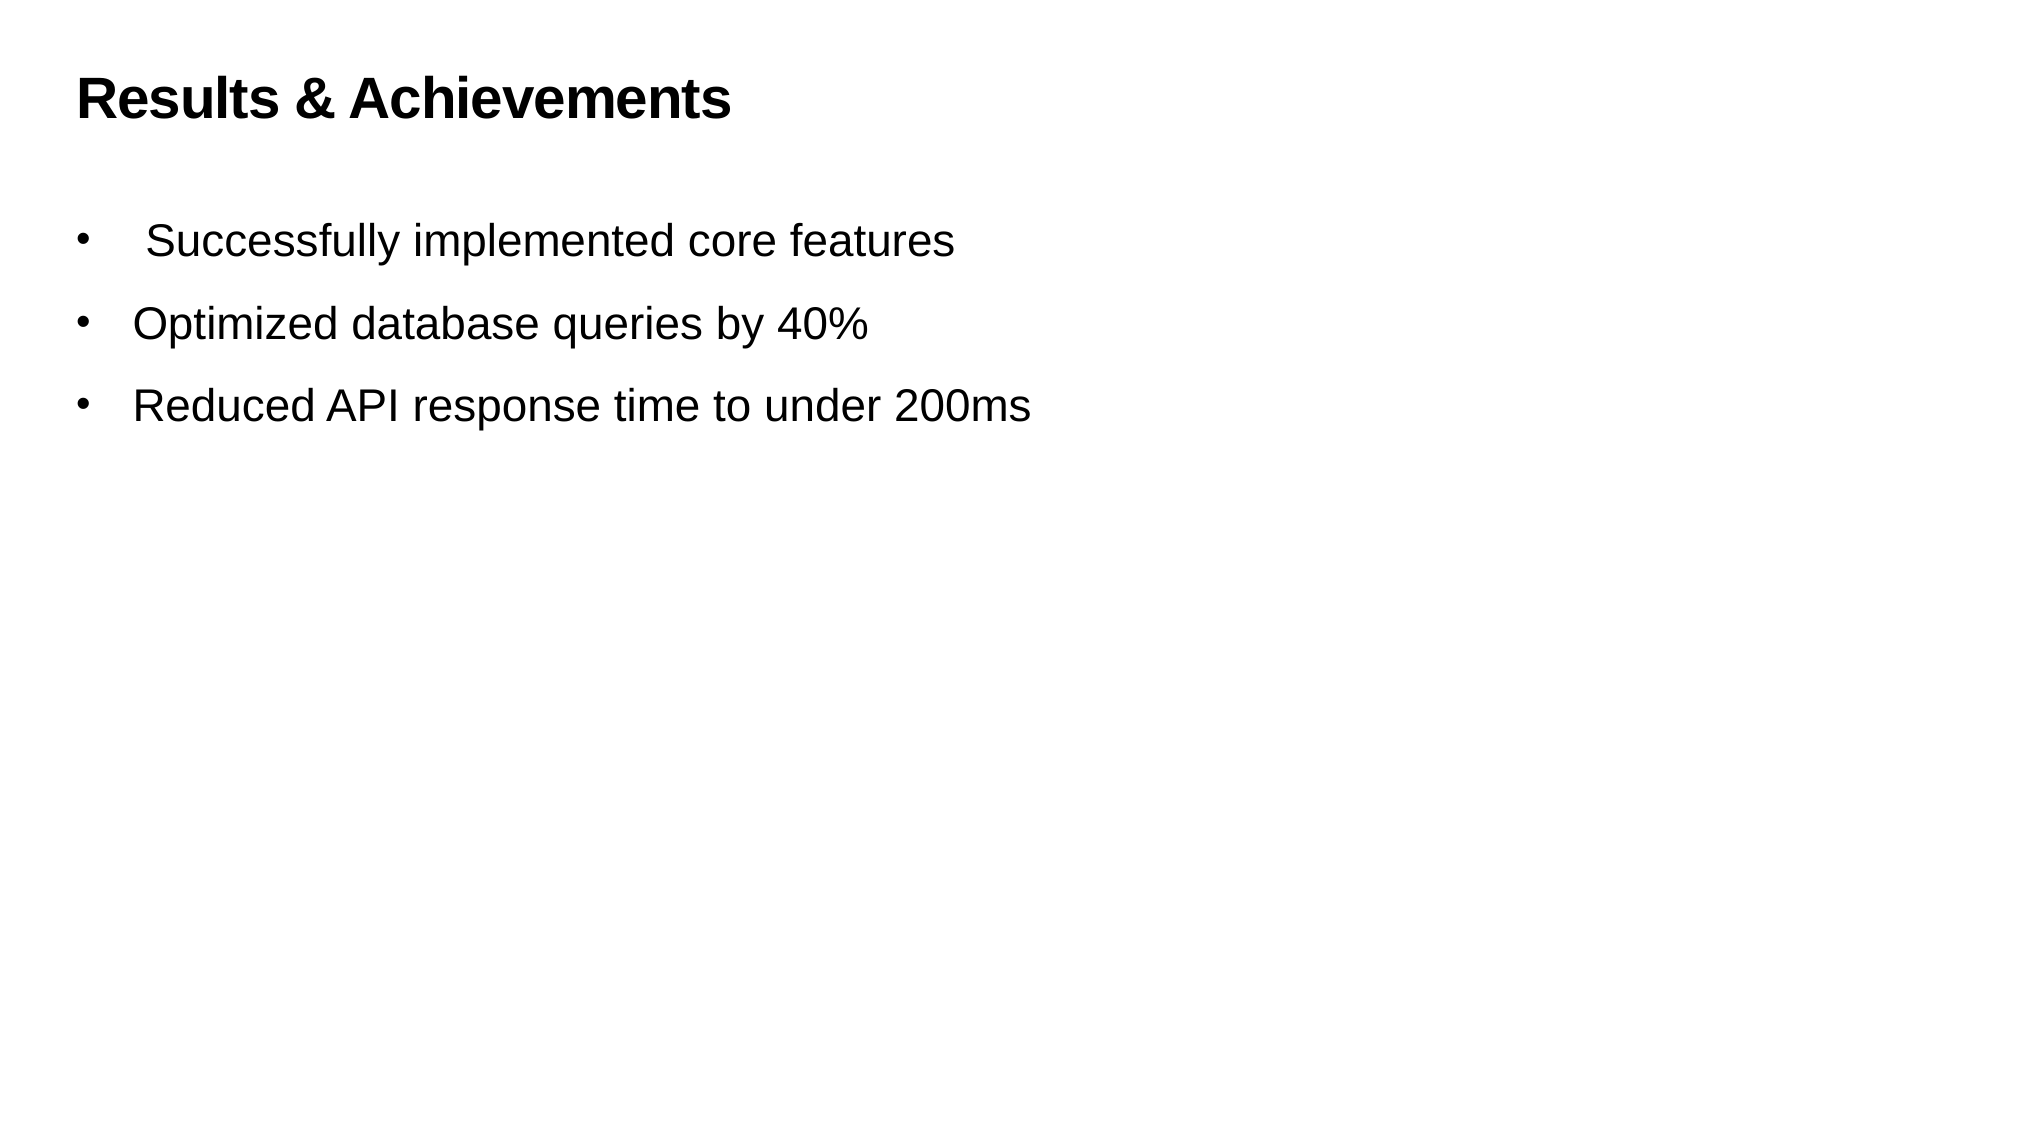

# Results & Achievements
 Successfully implemented core features
Optimized database queries by 40%
Reduced API response time to under 200ms